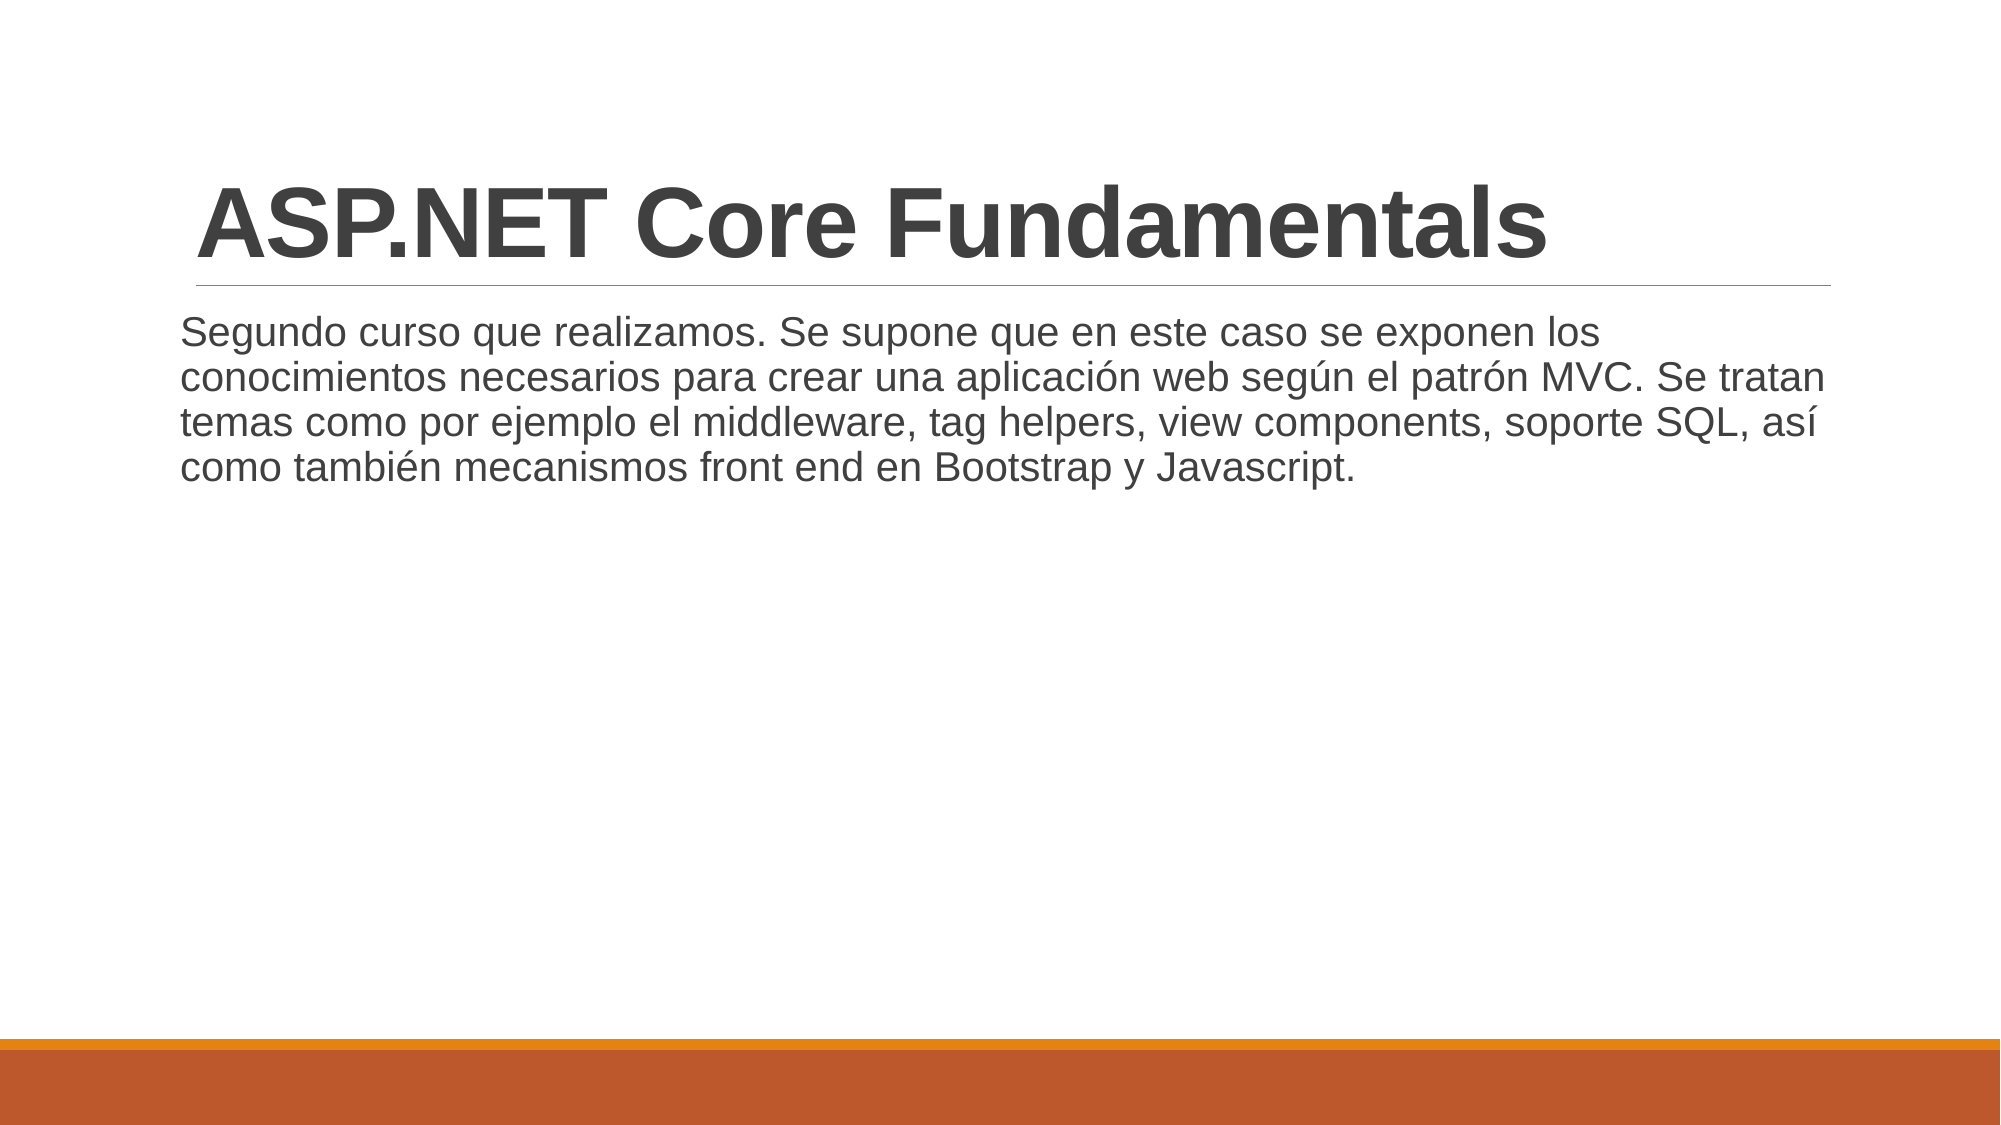

# ASP.NET Core Fundamentals
Segundo curso que realizamos. Se supone que en este caso se exponen los conocimientos necesarios para crear una aplicación web según el patrón MVC. Se tratan temas como por ejemplo el middleware, tag helpers, view components, soporte SQL, así como también mecanismos front end en Bootstrap y Javascript.